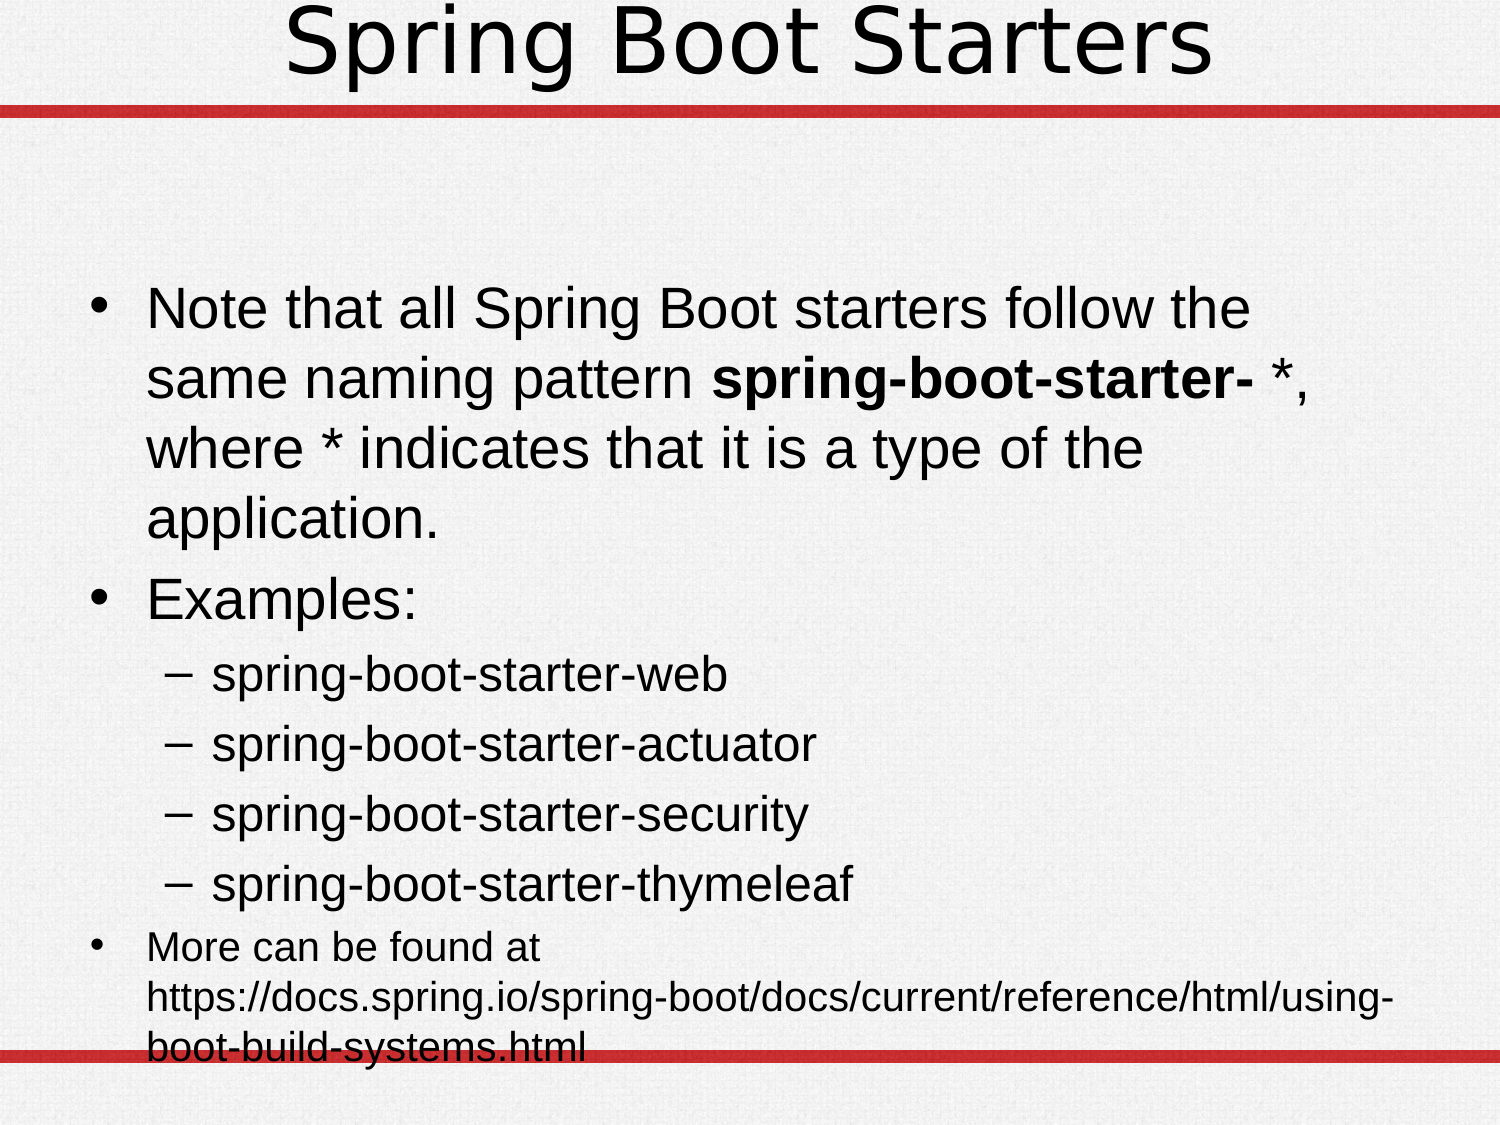

# Spring Boot Starters
Note that all Spring Boot starters follow the same naming pattern spring-boot-starter- *, where * indicates that it is a type of the application.
Examples:
spring-boot-starter-web
spring-boot-starter-actuator
spring-boot-starter-security
spring-boot-starter-thymeleaf
More can be found at https://docs.spring.io/spring-boot/docs/current/reference/html/using-boot-build-systems.html
31